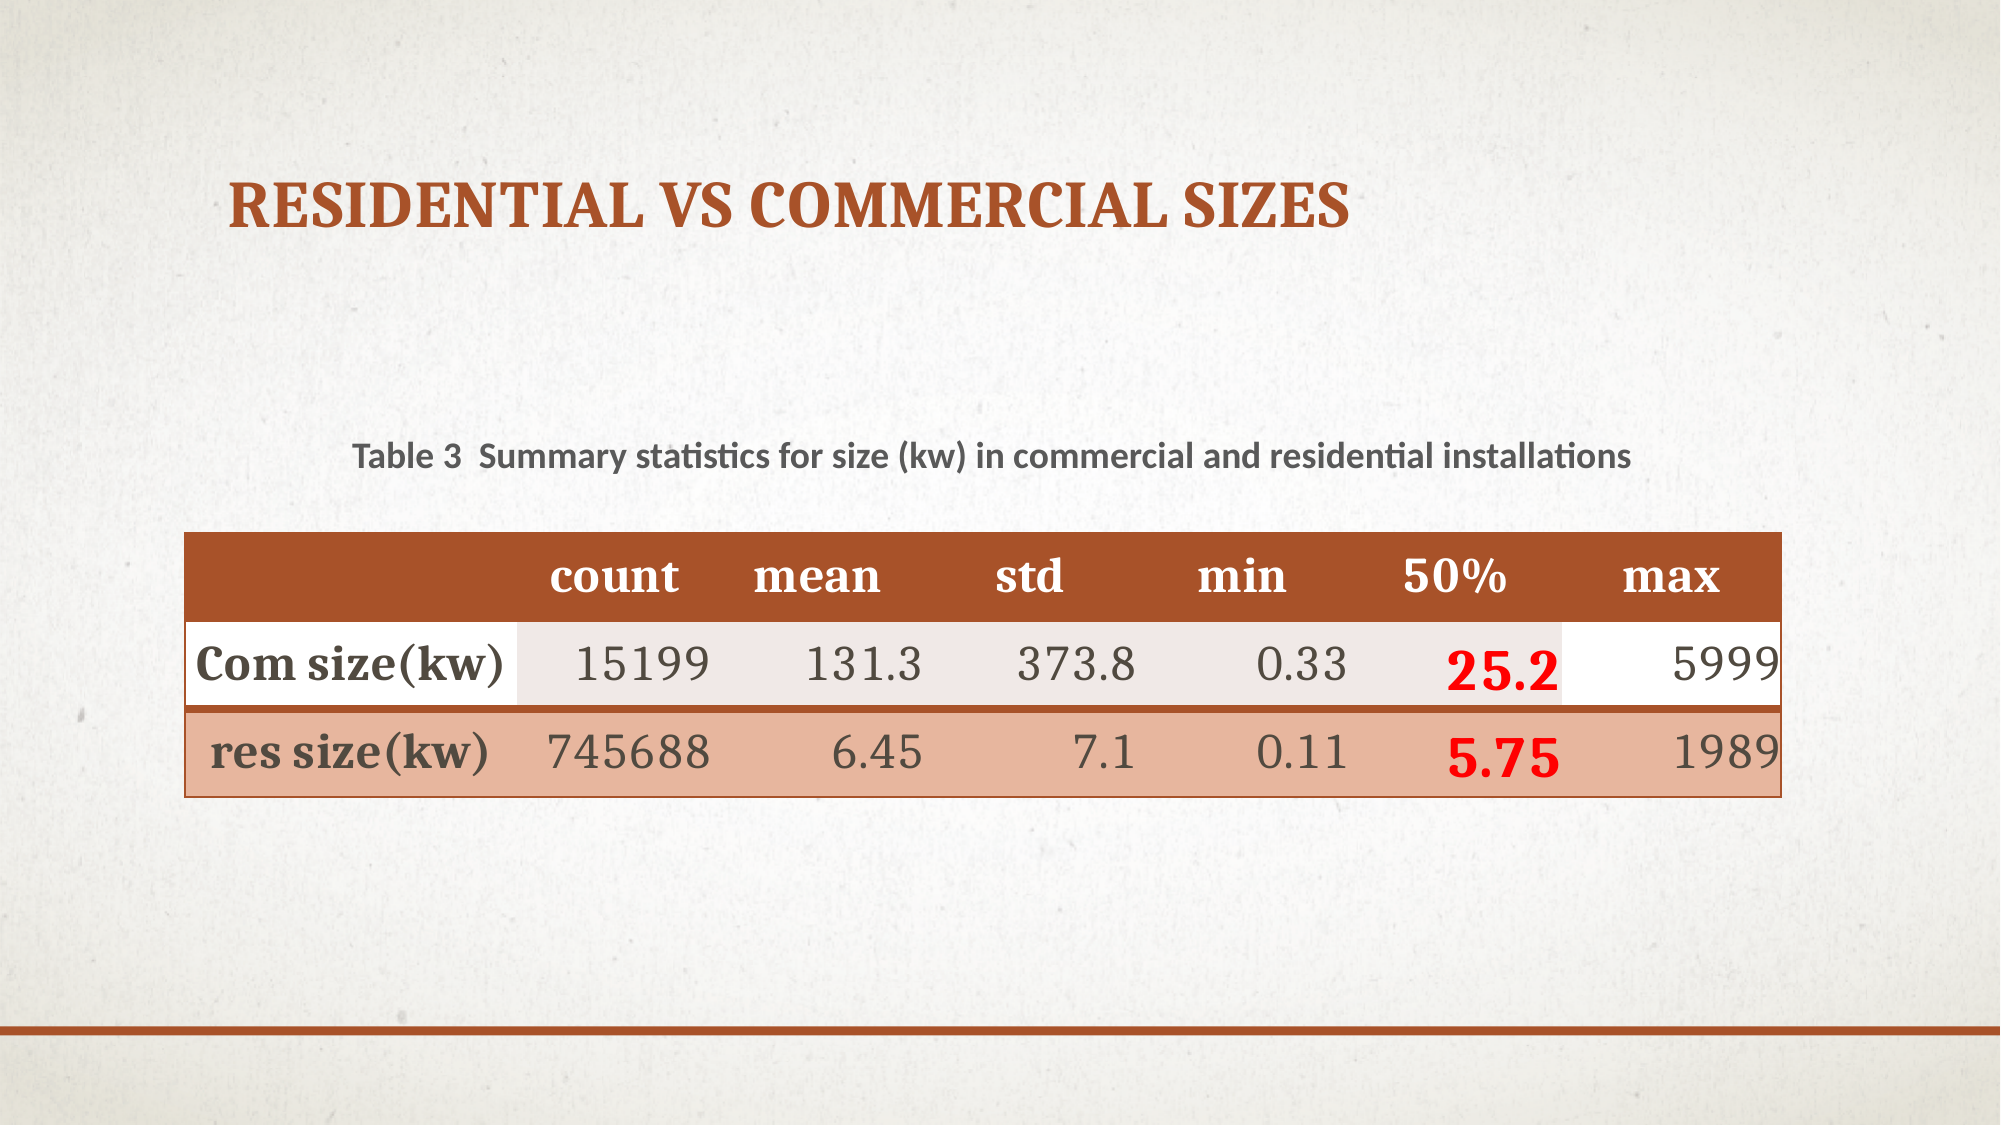

# Residential vs Commercial Sizes
Table 3  Summary statistics for size (kw) in commercial and residential installations

|  | count | mean | std | min | 50% | max |
| --- | --- | --- | --- | --- | --- | --- |
| Com size(kw) | 15199 | 131.3 | 373.8 | 0.33 | 25.2 | 5999 |
| res size(kw) | 745688 | 6.45 | 7.1 | 0.11 | 5.75 | 1989 |